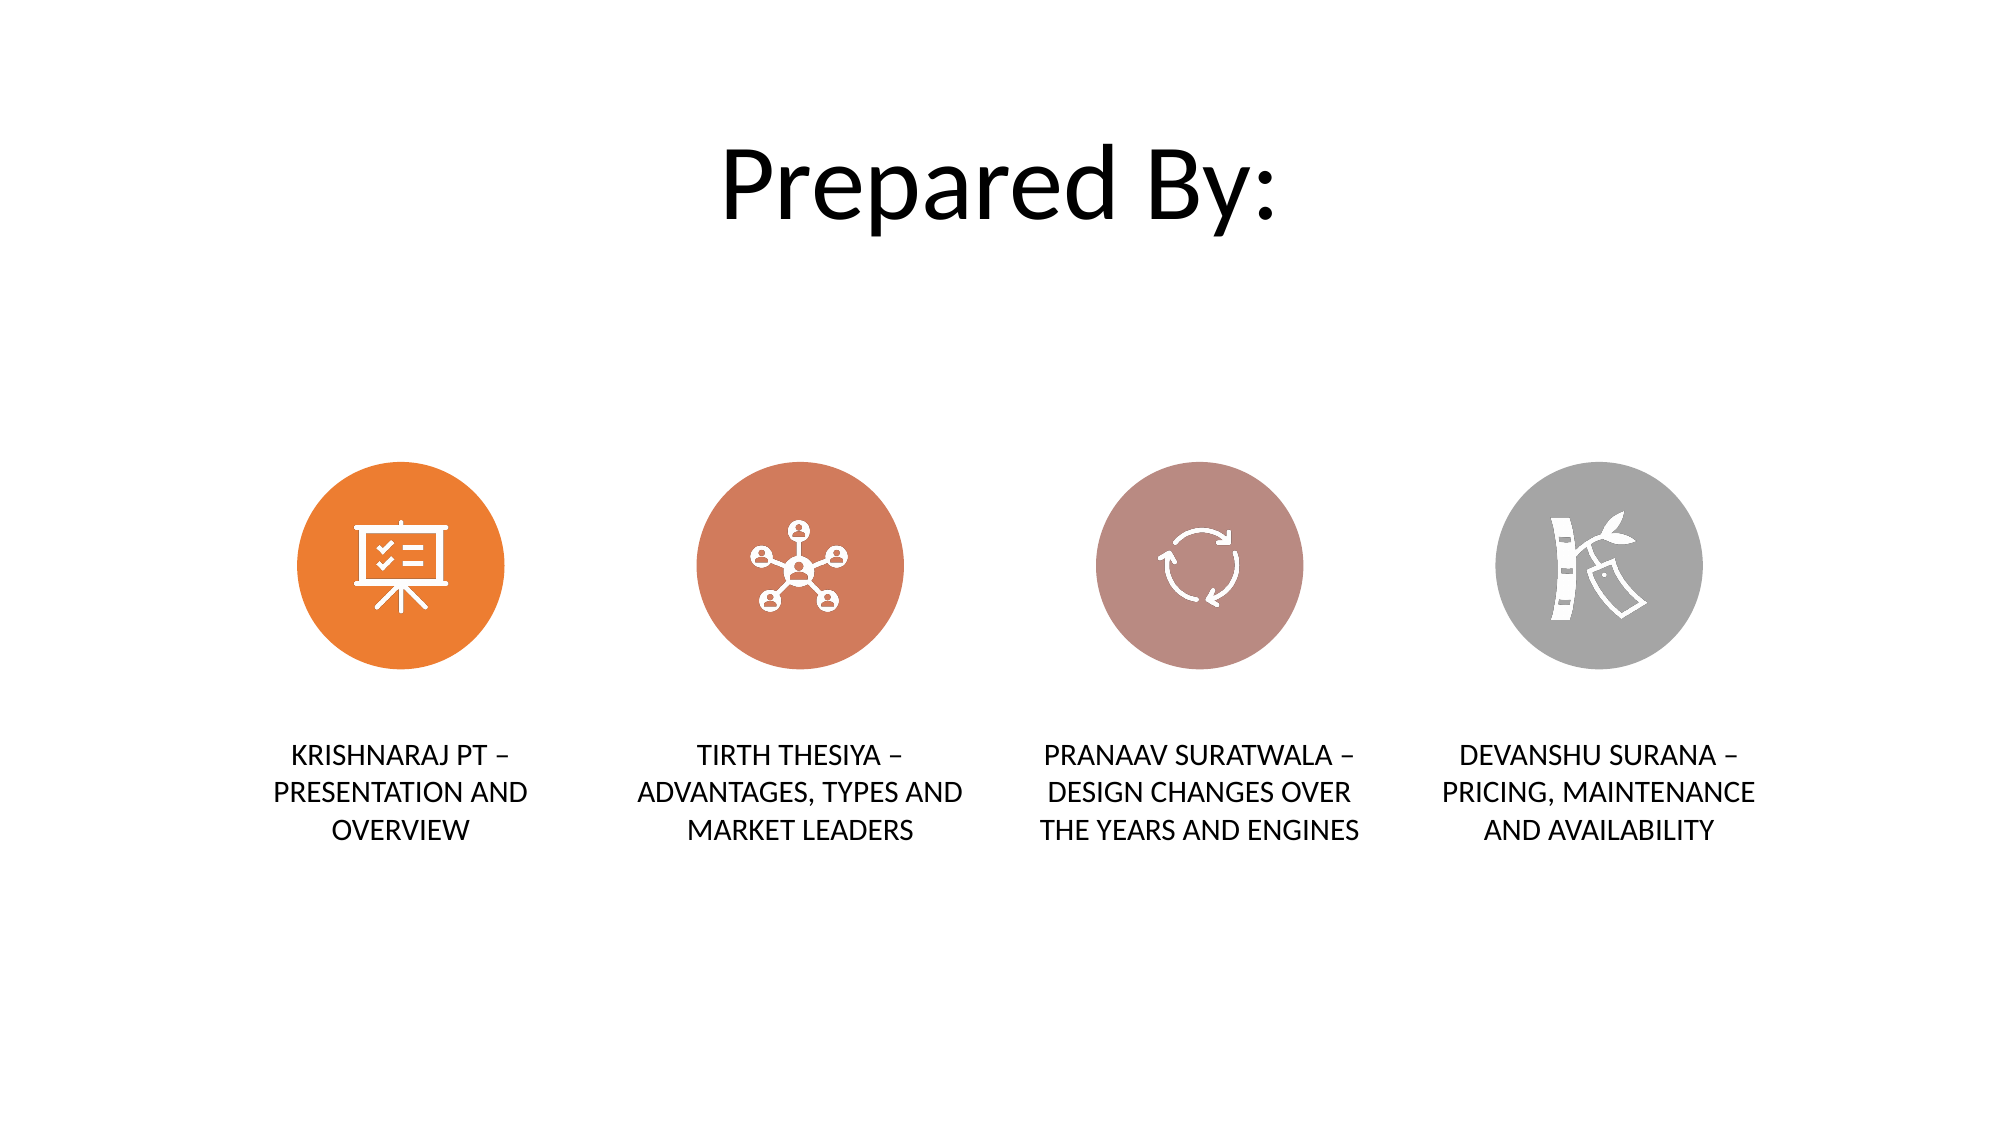

# Prepared By:
Krishnaraj PT – Presentation and Overview
Tirth Thesiya – Advantages, Types and Market Leaders
Pranaav Suratwala – Design Changes over the Years and Engines
Devanshu Surana – Pricing, Maintenance and Availability